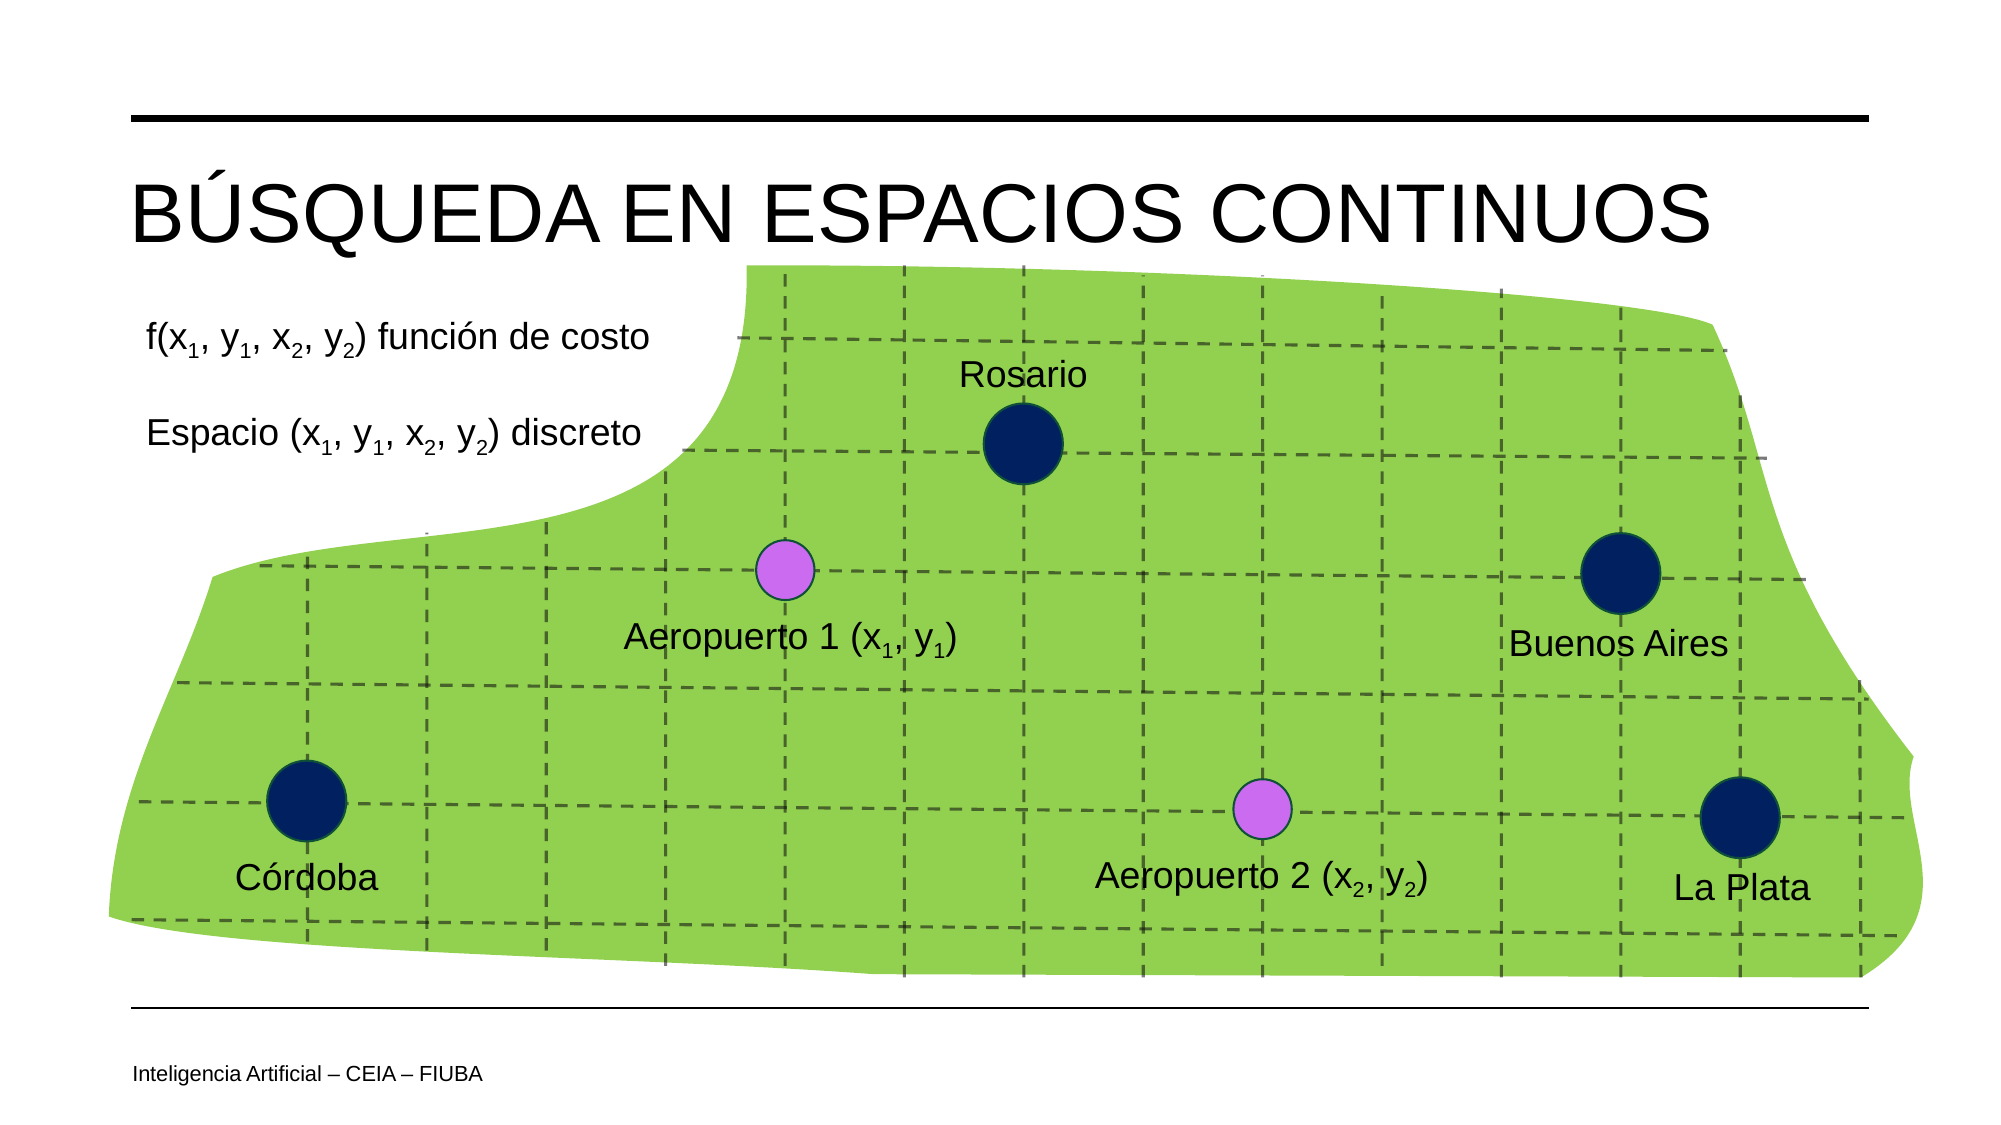

# Búsqueda en espacios continuos

f(x1, y1, x2, y2) función de costo

Espacio (x1, y1, x2, y2) discreto
Rosario

Aeropuerto 1 (x1, y1)
Buenos Aires

Aeropuerto 2 (x2, y2)
Córdoba
La Plata
Inteligencia Artificial – CEIA – FIUBA